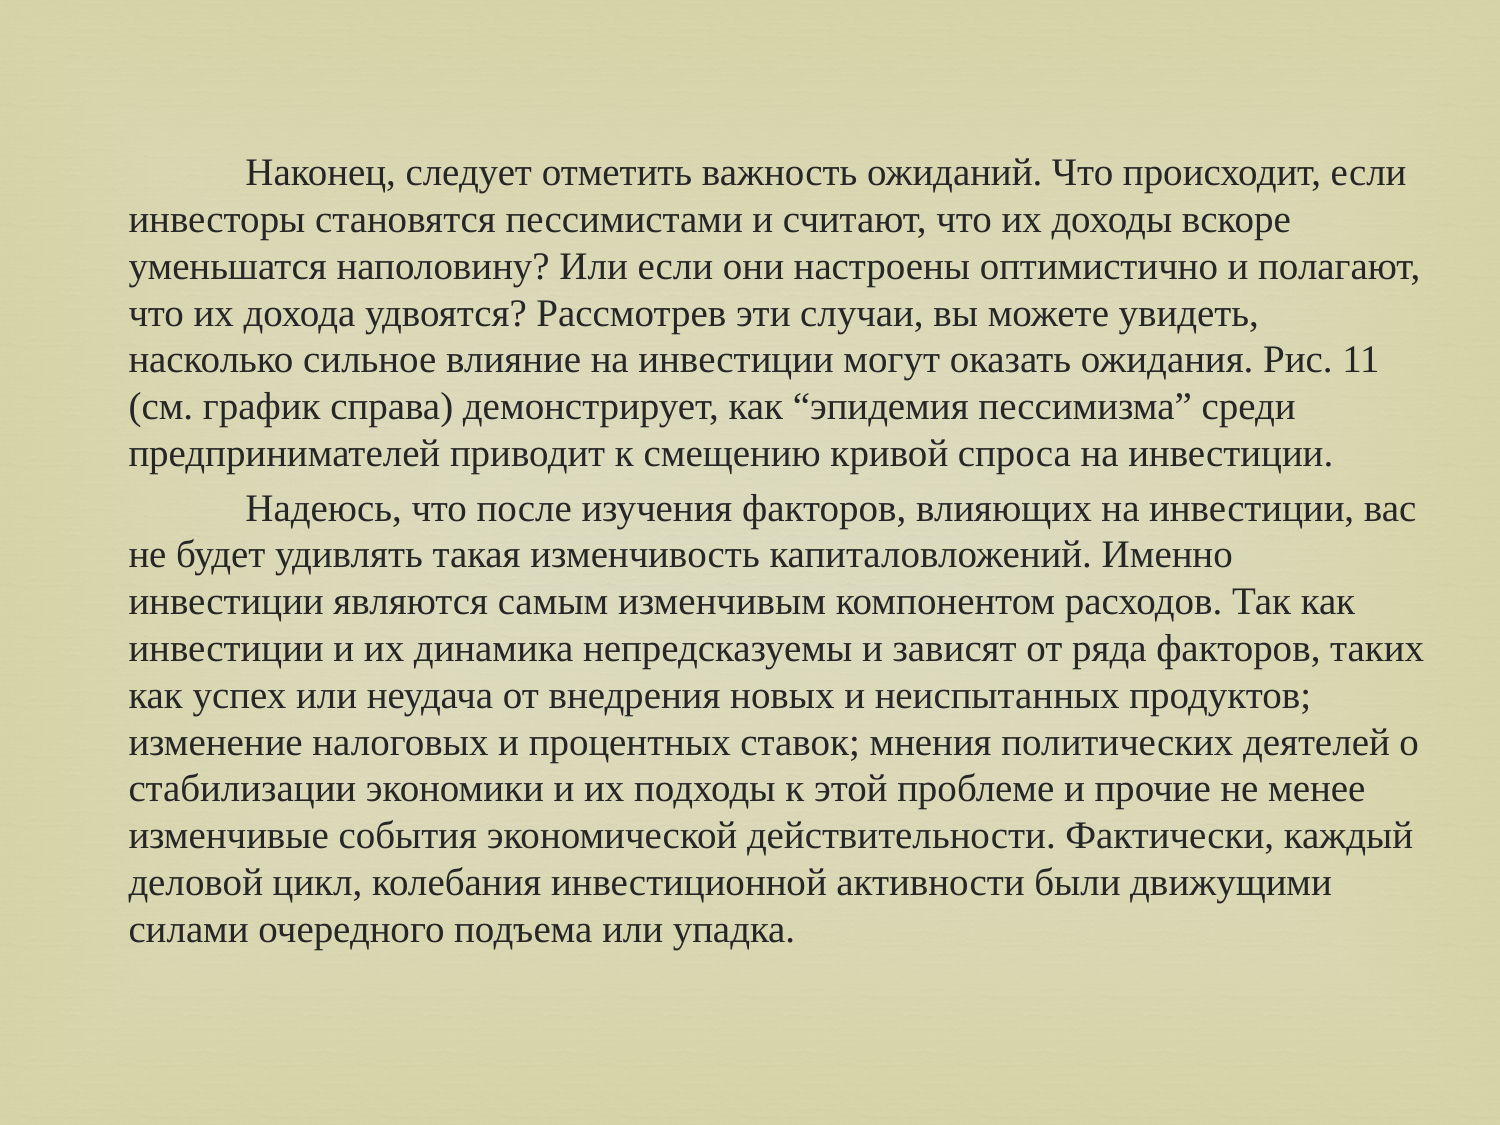

Наконец, следует отметить важность ожиданий. Что происходит, если инвесторы становятся пессимистами и считают, что их доходы вскоре уменьшатся наполовину? Или если они настроены оптимистично и полагают, что их дохода удвоятся? Рассмотрев эти случаи, вы можете увидеть, насколько сильное влияние на инвестиции могут оказать ожидания. Рис. 11 (см. график справа) демонстрирует, как “эпидемия пессимизма” среди предпринимателей приводит к смещению кривой спроса на инвестиции.
	Надеюсь, что после изучения факторов, влияющих на инвестиции, вас не будет удивлять такая изменчивость капиталовложений. Именно инвестиции являются самым изменчивым компонентом расходов. Так как инвестиции и их динамика непредсказуемы и зависят от ряда факторов, таких как успех или неудача от внедрения новых и неиспытанных продуктов; изменение налоговых и процентных ставок; мнения политических деятелей о стабилизации экономики и их подходы к этой проблеме и прочие не менее изменчивые события экономической действительности. Фактически, каждый деловой цикл, колебания инвестиционной активности были движущими силами очередного подъема или упадка.